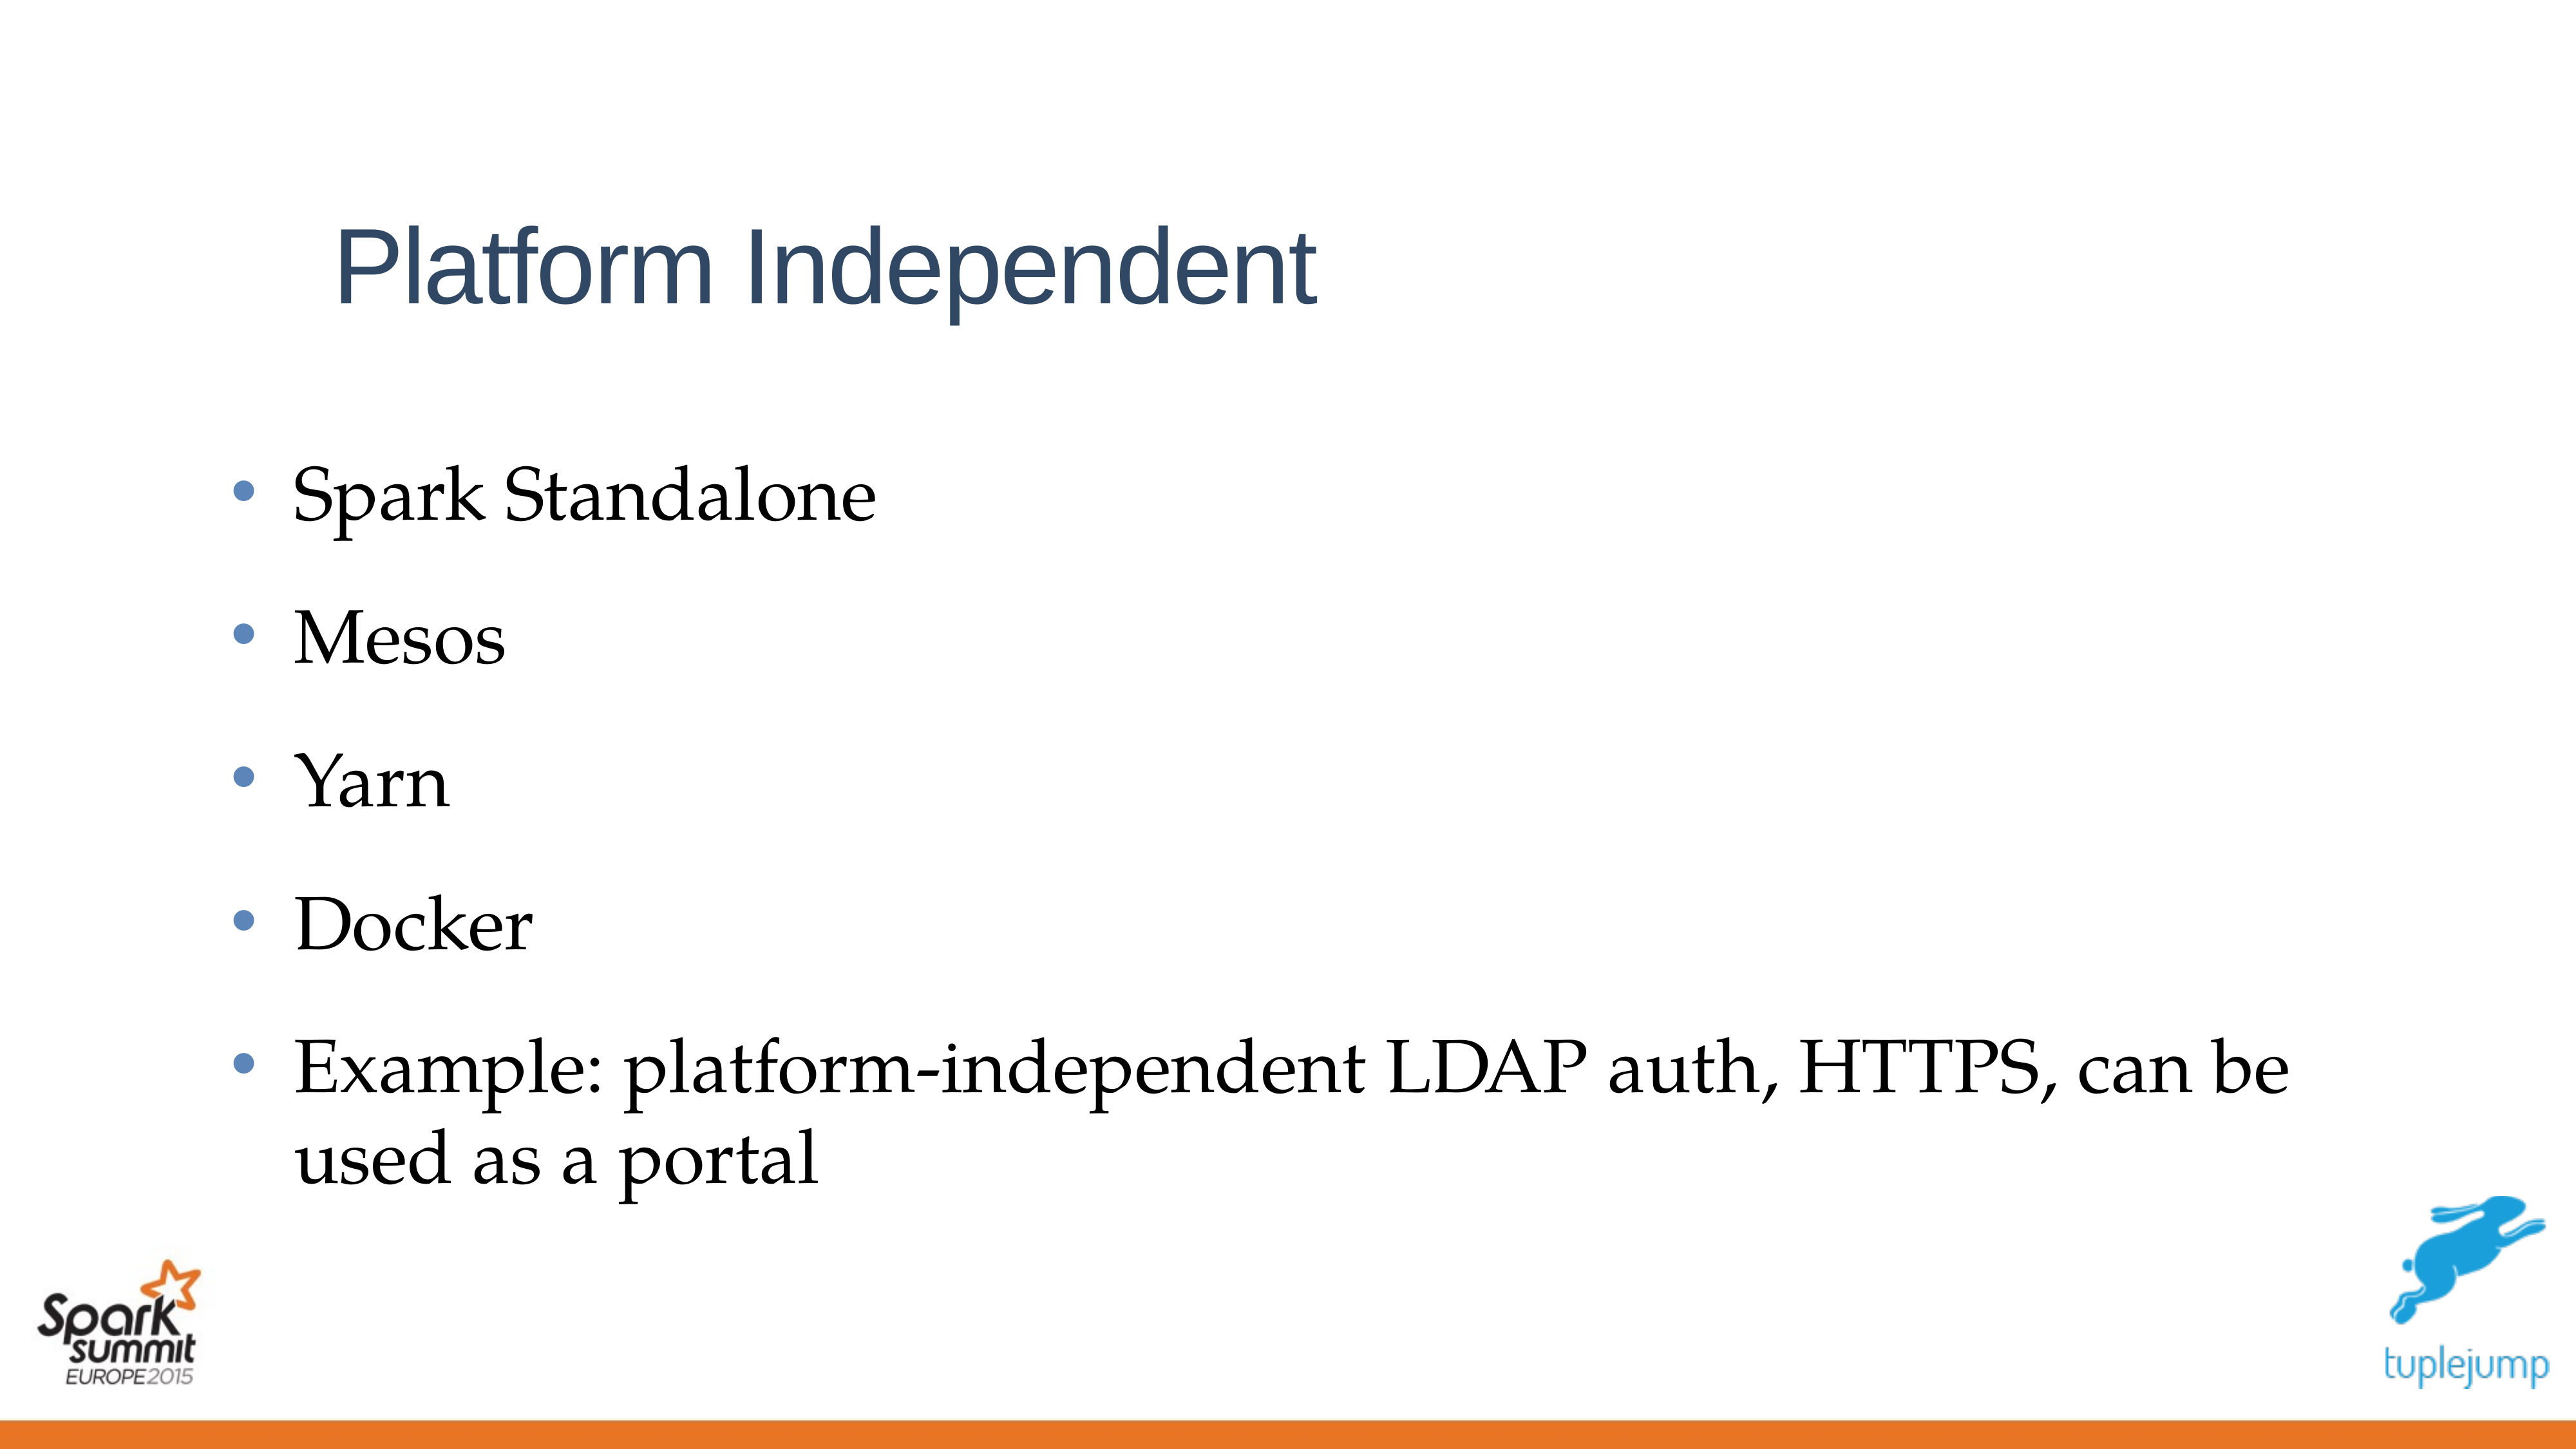

42
# Platform Independent
Spark Standalone
Mesos
Yarn
Docker
Example: platform-independent LDAP auth, HTTPS, can be used as a portal